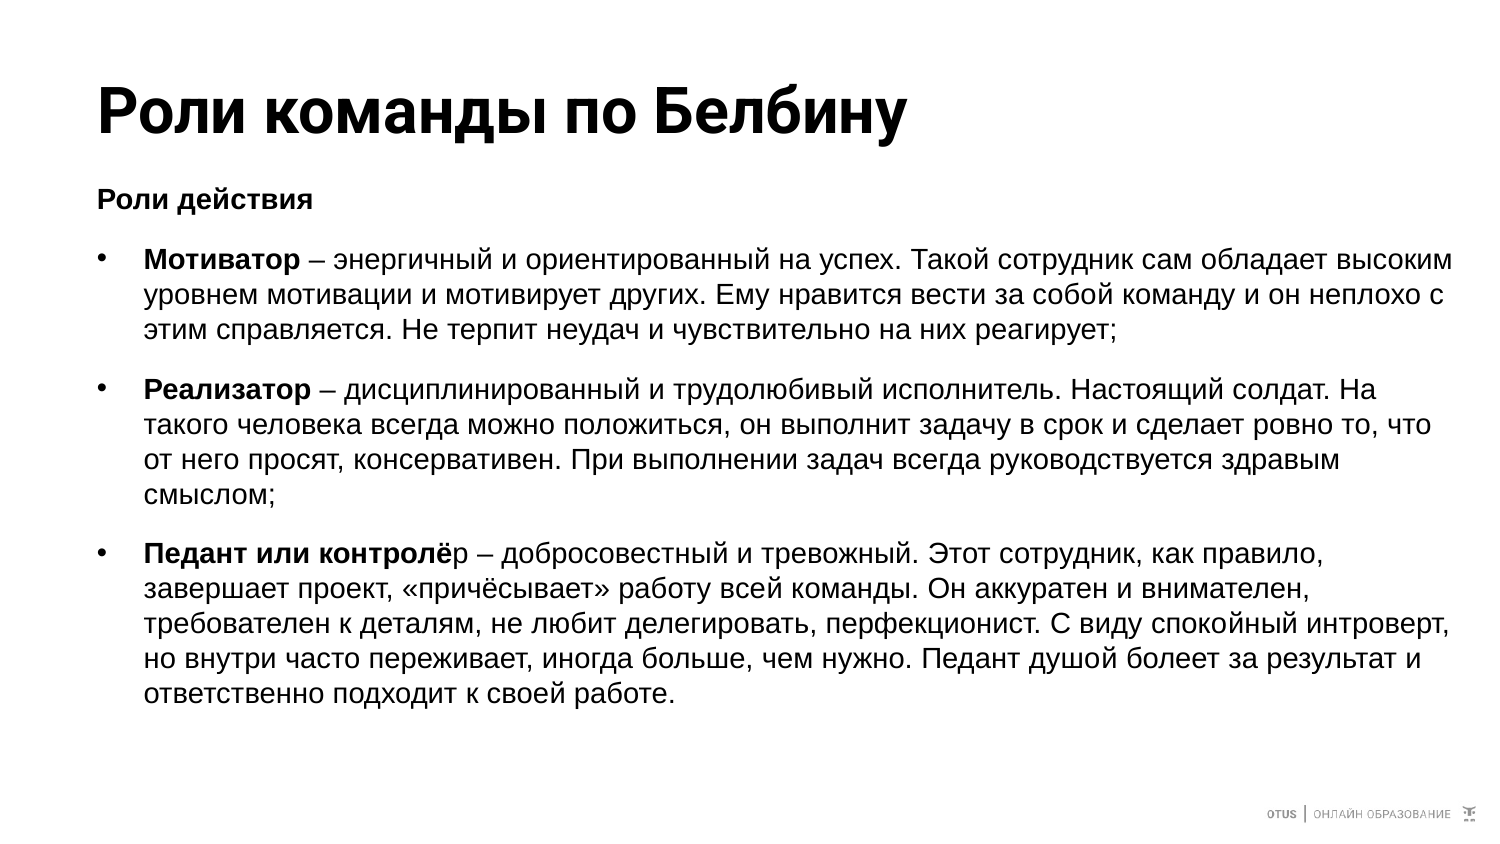

# Роли команды по Белбину
Роли действия
Мотиватор – энергичный и ориентированный на успех. Такой сотрудник сам обладает высоким уровнем мотивации и мотивирует других. Ему нравится вести за собой команду и он неплохо с этим справляется. Не терпит неудач и чувствительно на них реагирует;
Реализатор – дисциплинированный и трудолюбивый исполнитель. Настоящий солдат. На такого человека всегда можно положиться, он выполнит задачу в срок и сделает ровно то, что от него просят, консервативен. При выполнении задач всегда руководствуется здравым смыслом;
Педант или контролёр – добросовестный и тревожный. Этот сотрудник, как правило, завершает проект, «причёсывает» работу всей команды. Он аккуратен и внимателен, требователен к деталям, не любит делегировать, перфекционист. С виду спокойный интроверт, но внутри часто переживает, иногда больше, чем нужно. Педант душой болеет за результат и ответственно подходит к своей работе.